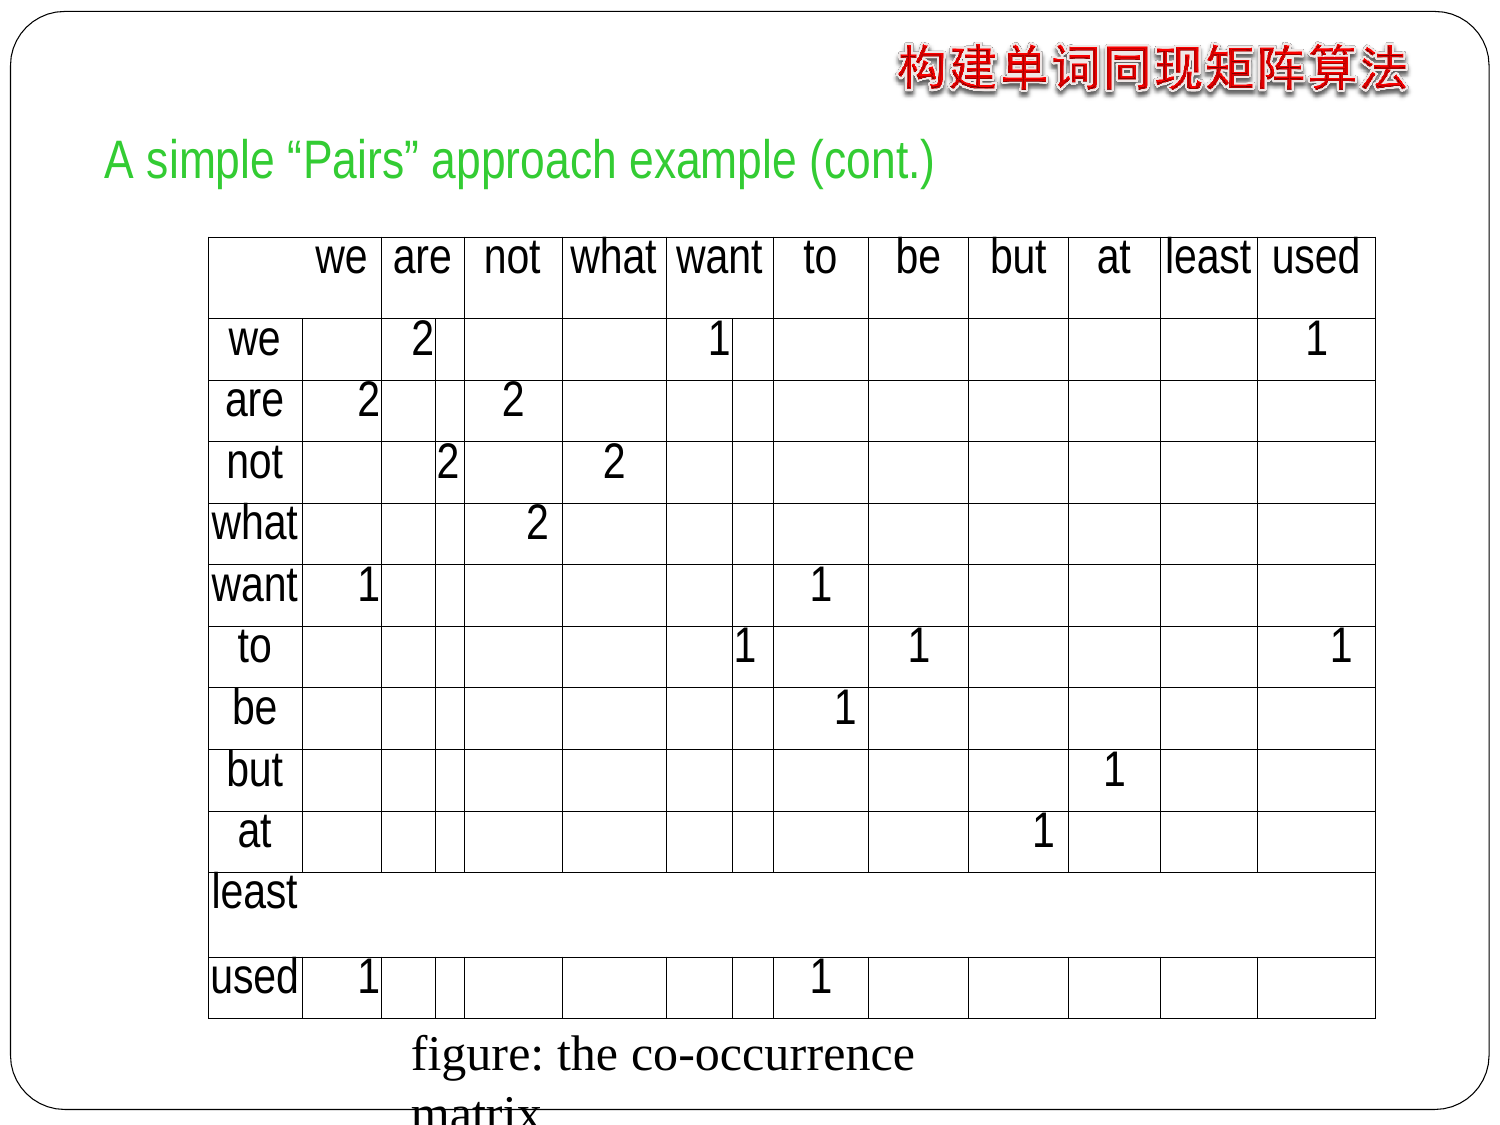

# A simple “Pairs” approach example (cont.)
| we |  | are |  | not | what | want |  | to | be | but | at | least | used |
| --- | --- | --- | --- | --- | --- | --- | --- | --- | --- | --- | --- | --- | --- |
| we |  | 2 |  |  |  | 1 |  |  |  |  |  |  | 1 |
| are | 2 |  |  | 2 |  |  |  |  |  |  |  |  |  |
| not |  |  | 2 |  | 2 |  |  |  |  |  |  |  |  |
| what |  |  |  | 2 |  |  |  |  |  |  |  |  |  |
| want | 1 |  |  |  |  |  |  | 1 |  |  |  |  |  |
| to |  |  |  |  |  |  | 1 |  | 1 |  |  |  | 1 |
| be |  |  |  |  |  |  |  | 1 |  |  |  |  |  |
| but |  |  |  |  |  |  |  |  |  |  | 1 |  |  |
| at |  |  |  |  |  |  |  |  |  | 1 |  |  |  |
| least |  |  |  |  |  |  |  |  |  |  |  |  |  |
| used | 1 |  |  |  |  |  |  | 1 |  |  |  |  |  |
figure: the co-occurrence matrix